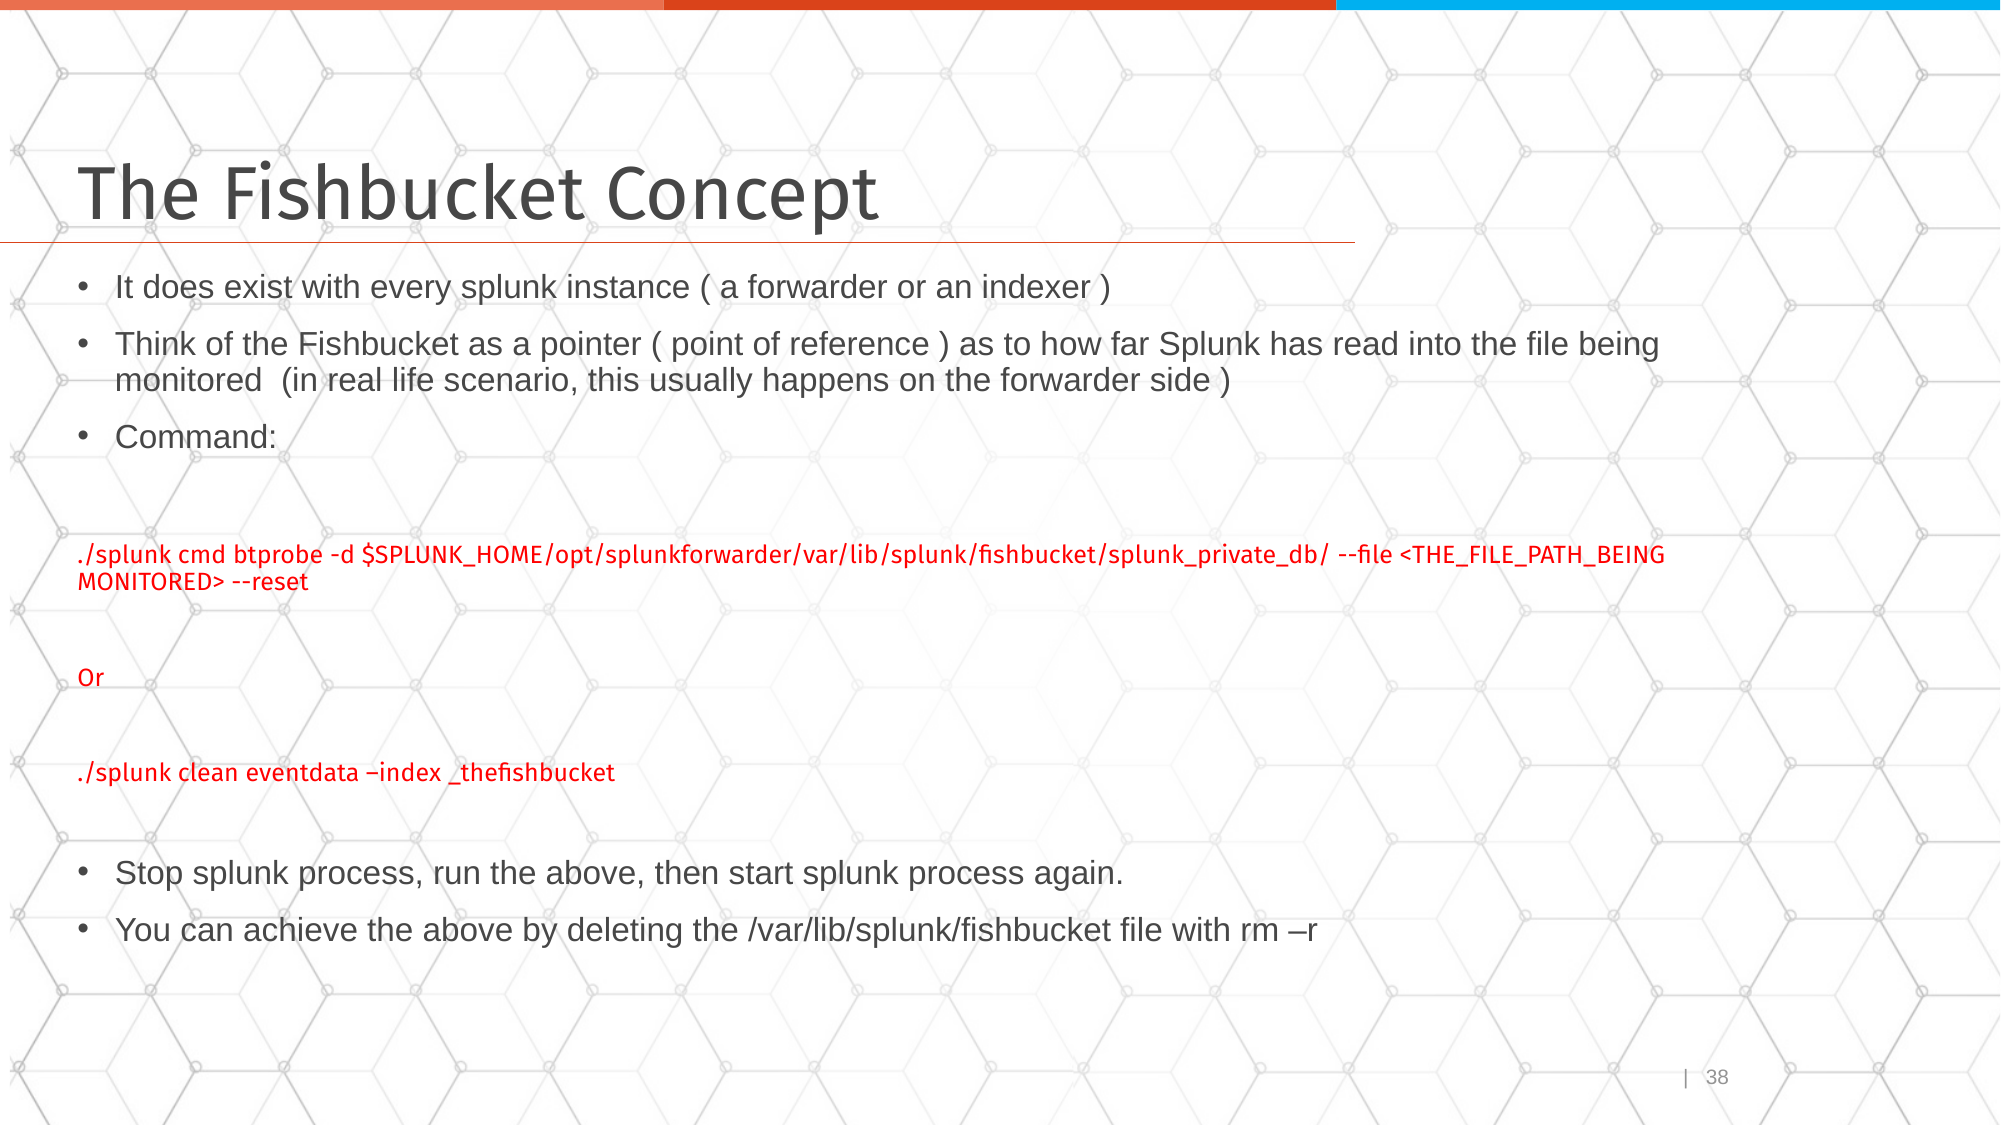

# The Fishbucket Concept
It does exist with every splunk instance ( a forwarder or an indexer )
Think of the Fishbucket as a pointer ( point of reference ) as to how far Splunk has read into the file being monitored  (in real life scenario, this usually happens on the forwarder side )
Command:

./splunk cmd btprobe -d $SPLUNK_HOME/opt/splunkforwarder/var/lib/splunk/fishbucket/splunk_private_db/ --file <THE_FILE_PATH_BEING MONITORED> --reset

Or

./splunk clean eventdata –index _thefishbucket

Stop splunk process, run the above, then start splunk process again.
You can achieve the above by deleting the /var/lib/splunk/fishbucket file with rm –r

|   38